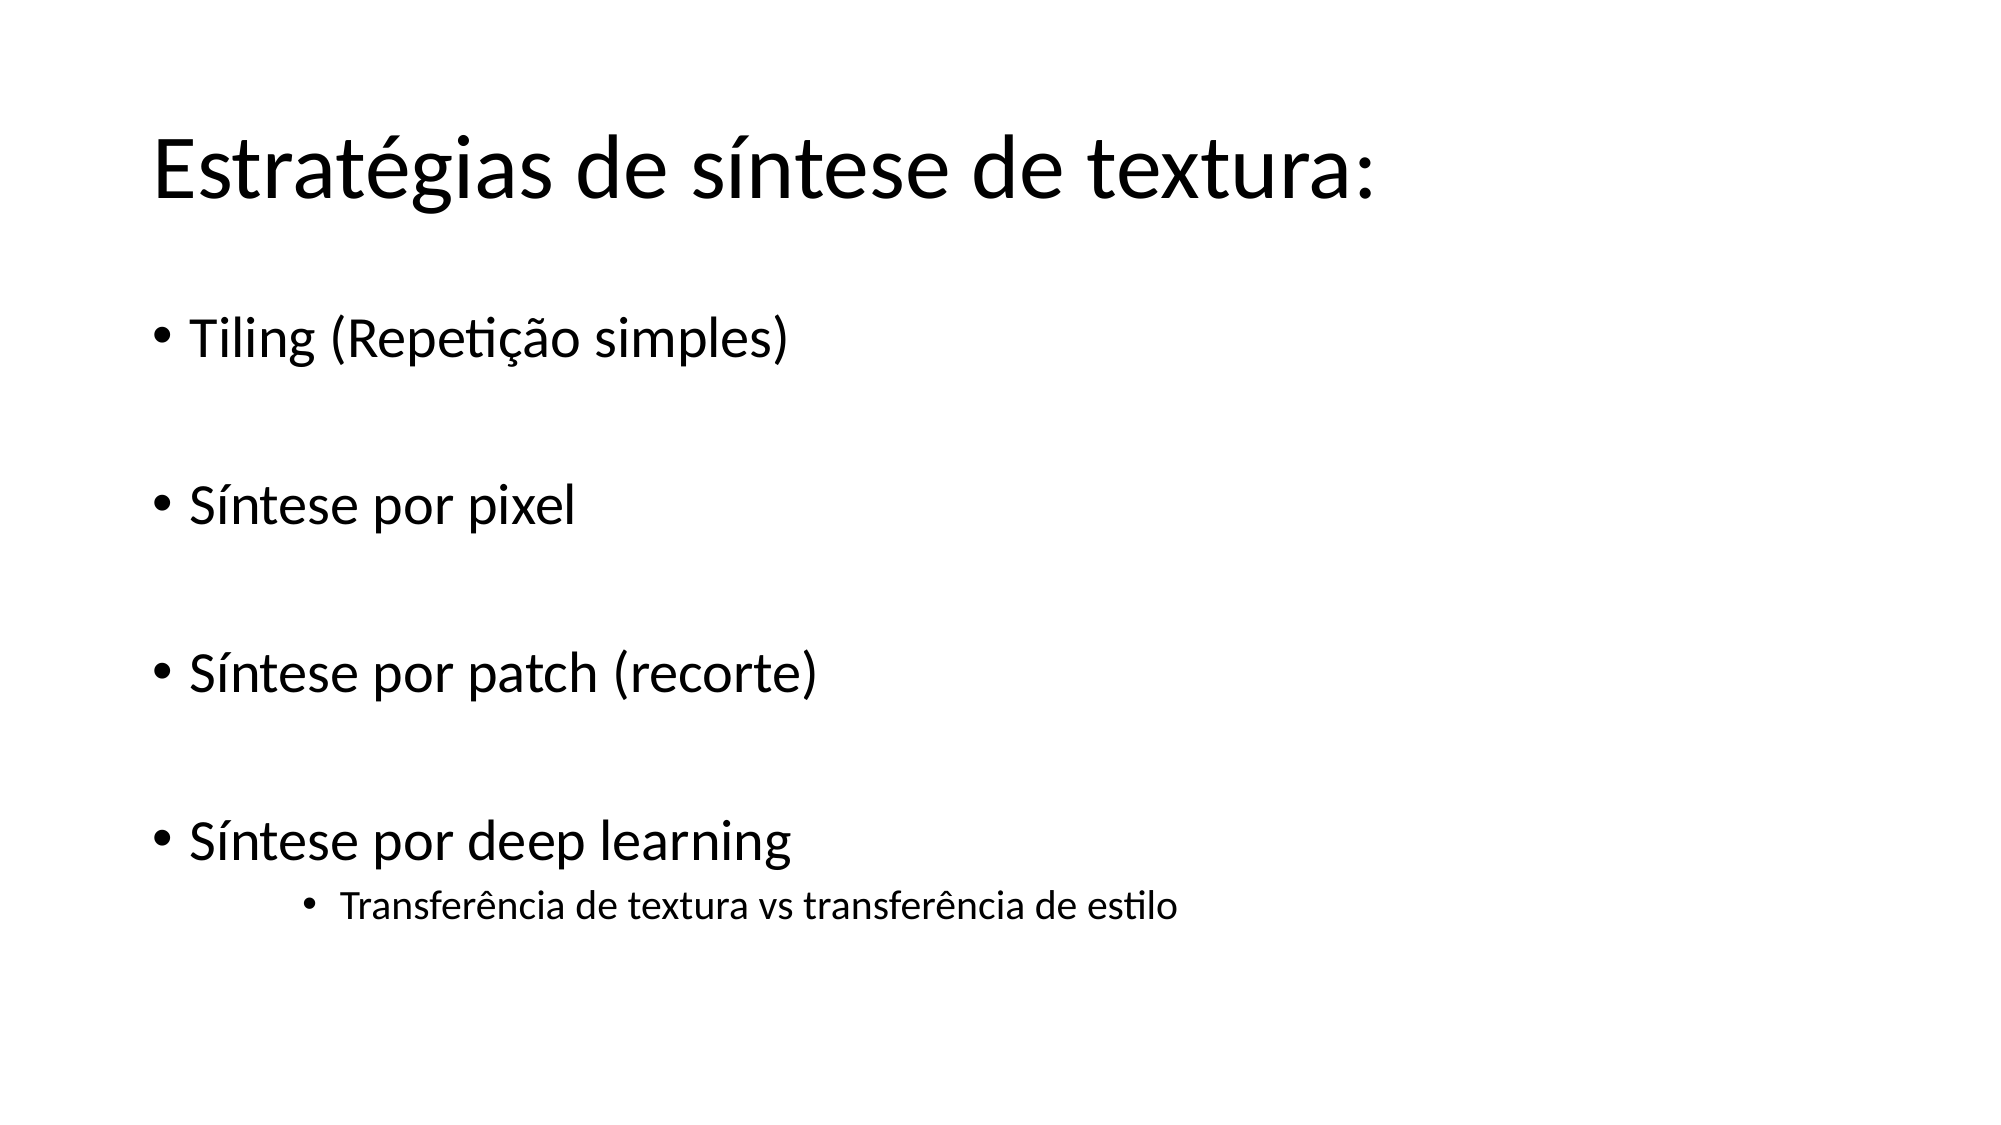

# Estratégias de síntese de textura:
Tiling (Repetição simples)

Síntese por pixel

Síntese por patch (recorte)

Síntese por deep learning
Transferência de textura vs transferência de estilo